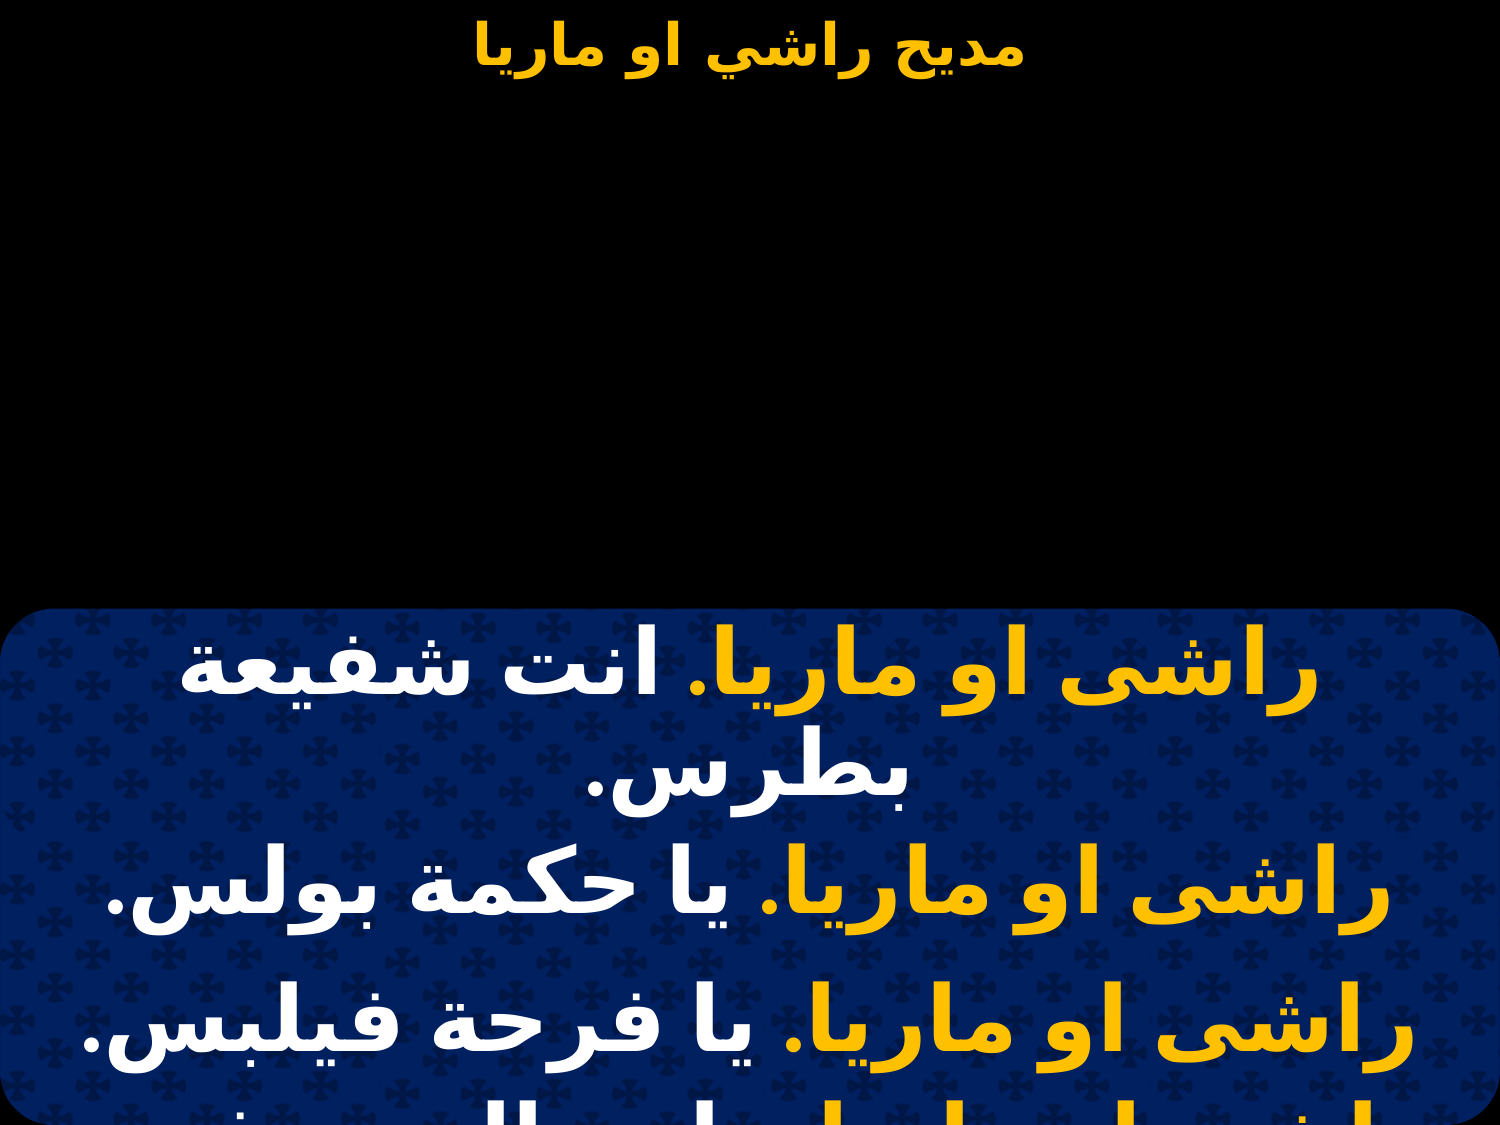

#
| راشى او ماريا. انت شفيعة بطرس. |
| --- |
| راشى او ماريا. يا حكمة بولس. |
|  |
| راشى او ماريا. يا فرحة فيلبس. |
| راشى او ماريا. طهر المعترفين. |